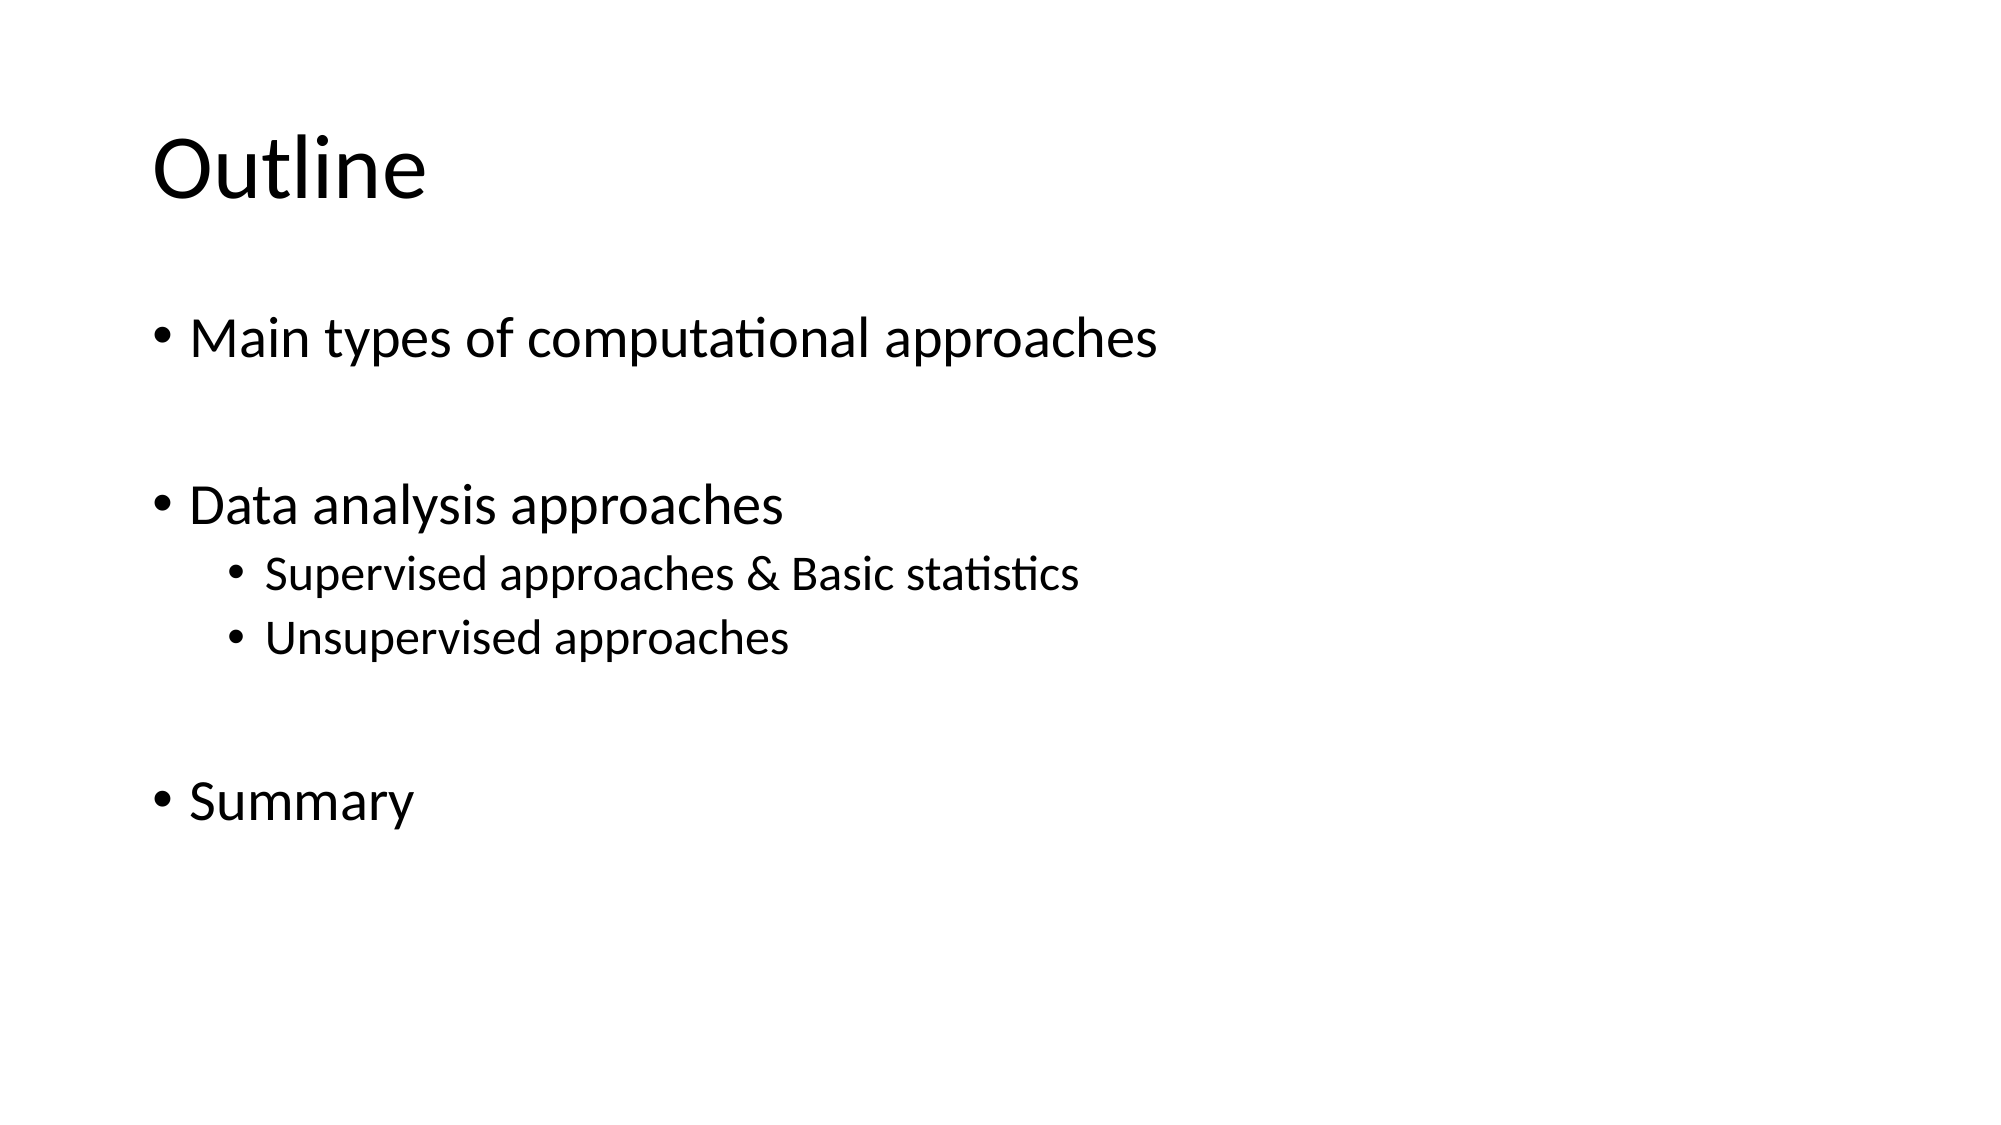

# Outline
Main types of computational approaches

Data analysis approaches
Supervised approaches & Basic statistics
Unsupervised approaches

Summary